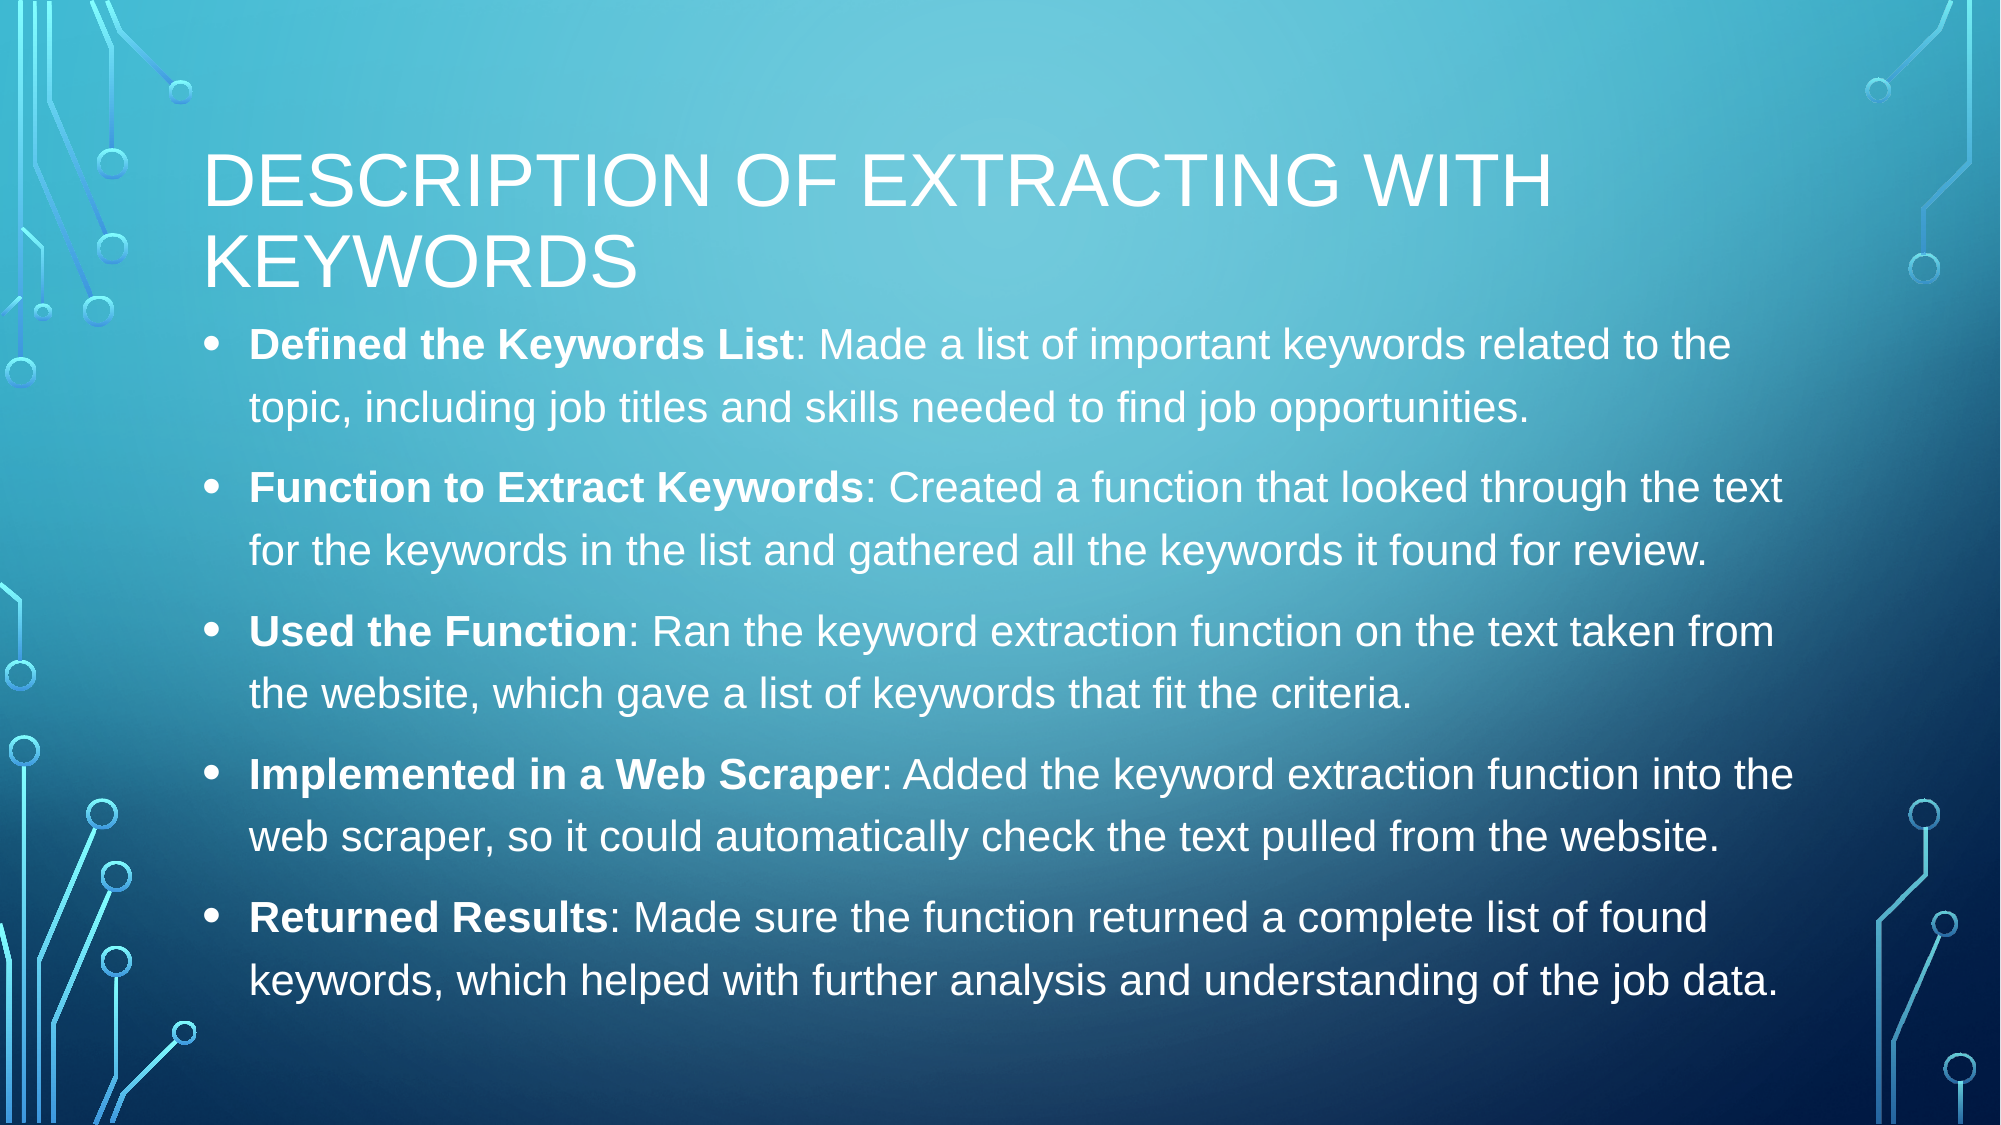

# Description of Extracting with Keywords
Defined the Keywords List: Made a list of important keywords related to the topic, including job titles and skills needed to find job opportunities.
Function to Extract Keywords: Created a function that looked through the text for the keywords in the list and gathered all the keywords it found for review.
Used the Function: Ran the keyword extraction function on the text taken from the website, which gave a list of keywords that fit the criteria.
Implemented in a Web Scraper: Added the keyword extraction function into the web scraper, so it could automatically check the text pulled from the website.
Returned Results: Made sure the function returned a complete list of found keywords, which helped with further analysis and understanding of the job data.